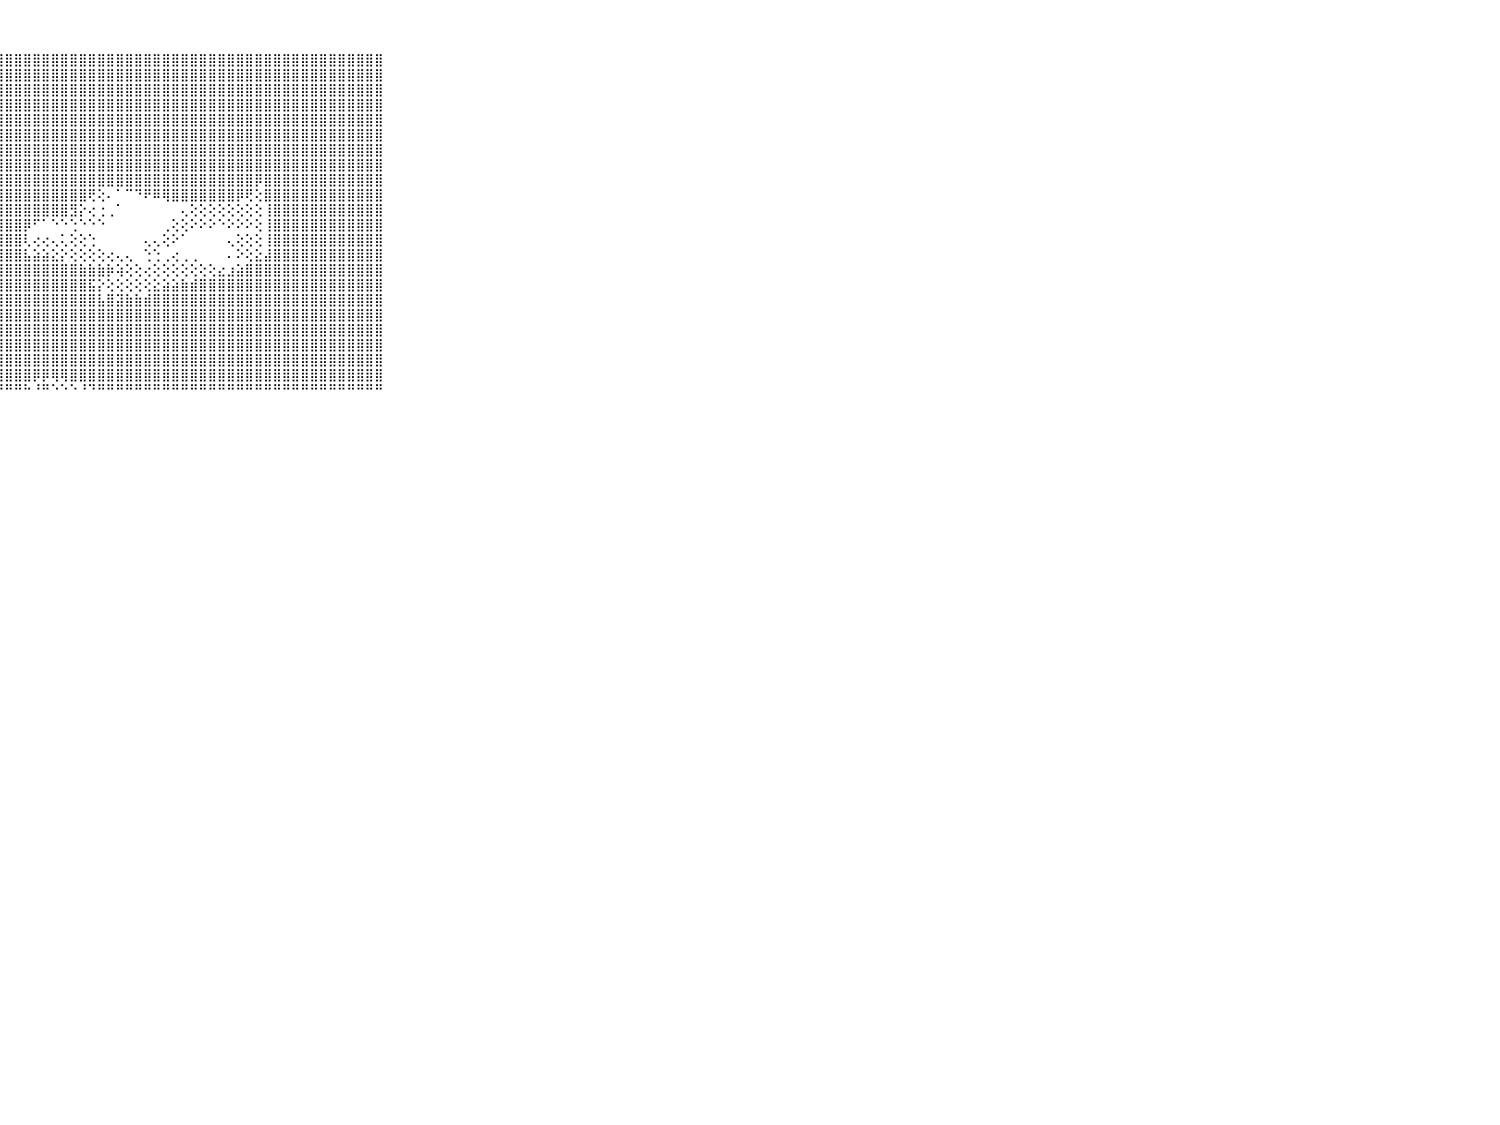

⠀⠀⠀⠀⠀⠀⠀⠀⠀⠀⠀⣿⣿⣿⣿⣿⣿⣿⣿⣿⣿⣿⣿⣿⣿⡟⢕⢸⣿⣿⣿⣿⣿⣿⣿⣿⣿⣿⣿⣿⣿⣿⣿⣿⣿⣿⣿⣿⣿⣿⣿⣿⣿⣿⣿⣿⣿⣿⣿⣿⣿⣿⣿⣿⣿⣿⣿⣿⣿⠀⠀⠀⠀⠀⠀⠀⠀⠀⠀⠀⠀
⠀⠀⠀⠀⠀⠀⠀⠀⠀⠀⠀⣿⣿⣿⣿⣿⣿⣿⣿⣿⣿⣿⣿⣿⣿⡇⢕⢸⣿⣿⣿⣿⣿⣿⣿⣿⣿⣿⣿⣿⣿⣿⣿⣿⣿⣿⣿⣿⣿⣿⣿⣿⣿⣿⣿⣿⣿⣿⣿⣿⣿⣿⣿⣿⣿⣿⣿⣿⣿⠀⠀⠀⠀⠀⠀⠀⠀⠀⠀⠀⠀
⠀⠀⠀⠀⠀⠀⠀⠀⠀⠀⠀⣿⣿⣿⣿⣿⣿⣿⣿⣿⣿⣿⣿⣿⣿⡇⢕⢸⣿⣿⣿⣿⣿⣿⣿⣿⣿⣿⣿⣿⣿⣿⣿⣿⣿⣿⣿⣿⣿⣿⣿⣿⣿⣿⣿⣿⣿⣿⣿⣿⣿⣿⣿⣿⣿⣿⣿⣿⣿⠀⠀⠀⠀⠀⠀⠀⠀⠀⠀⠀⠀
⠀⠀⠀⠀⠀⠀⠀⠀⠀⠀⠀⣿⣿⣿⣿⣿⣿⣿⣿⣿⣿⣿⣿⣿⣿⡇⢕⢸⣿⣿⣿⣿⣿⣿⣿⣿⣿⣿⣿⣿⣿⣿⣿⣿⣿⣿⣿⣿⣿⣿⣿⣿⣿⣿⣿⣿⣿⣿⣿⣿⣿⣿⣿⣿⣿⣿⣿⣿⣿⠀⠀⠀⠀⠀⠀⠀⠀⠀⠀⠀⠀
⠀⠀⠀⠀⠀⠀⠀⠀⠀⠀⠀⣿⣿⣿⣿⣿⣿⣿⣿⣿⣿⣿⣿⣿⣿⡇⢕⣿⣿⣿⣿⣿⣿⣿⣿⣿⣿⣿⣿⣿⣿⣿⣿⣿⣿⣿⣿⣿⣿⣿⣿⣿⣿⣿⣿⣿⣿⣿⣿⣿⣿⣿⣿⣿⣿⣿⣿⣿⣿⠀⠀⠀⠀⠀⠀⠀⠀⠀⠀⠀⠀
⠀⠀⠀⠀⠀⠀⠀⠀⠀⠀⠀⣿⣿⣿⣿⣿⣿⣿⣿⣿⣿⣿⣿⣿⣿⡇⢕⣿⣿⣿⣿⣿⣿⣿⣿⣿⣿⣿⣿⣿⣿⣿⣿⣿⣿⣿⣿⣿⣿⣿⣿⣿⣿⣿⣿⣿⣿⣿⣿⣿⣿⣿⣿⣿⣿⣿⣿⣿⣿⠀⠀⠀⠀⠀⠀⠀⠀⠀⠀⠀⠀
⠀⠀⠀⠀⠀⠀⠀⠀⠀⠀⠀⣿⣿⣿⣿⣿⣿⣿⣿⣿⣿⣿⣿⣿⣿⢇⢕⣿⣿⣿⣿⣿⣿⣿⣿⣿⣿⣿⣿⣿⣿⣿⣿⣿⣿⣿⣿⣿⣿⣿⣿⣿⣿⣿⣿⣿⣿⣿⣿⣿⣿⣿⣿⣿⣿⣿⣿⣿⣿⠀⠀⠀⠀⠀⠀⠀⠀⠀⠀⠀⠀
⠀⠀⠀⠀⠀⠀⠀⠀⠀⠀⠀⣿⣿⣿⣿⣿⣿⣿⣿⣿⣿⣿⣿⣿⣿⢕⢱⣿⣿⣿⣿⣿⣿⣿⣿⣿⣿⣿⣿⣿⣿⣿⣿⣿⣿⣿⣿⣿⣿⣿⣿⣿⣿⣿⣿⣿⣿⣿⣿⣿⣿⣿⣿⣿⣿⣿⣿⣿⣿⠀⠀⠀⠀⠀⠀⠀⠀⠀⠀⠀⠀
⠀⠀⠀⠀⠀⠀⠀⠀⠀⠀⠀⣿⣿⣿⣿⣿⣿⣿⣿⣿⣿⣿⣿⣿⣿⢕⢸⣿⣿⣿⣿⣿⣿⣿⣿⣿⣿⣿⣿⣿⣿⣿⣿⣿⣿⣿⣿⣿⣿⣿⣿⣿⣿⣿⣿⡿⣿⣿⣿⣿⣿⣿⣿⣿⣿⣿⣿⣿⣿⠀⠀⠀⠀⠀⠀⠀⠀⠀⠀⠀⠀
⠀⠀⠀⠀⠀⠀⠀⠀⠀⠀⠀⣿⣿⣿⣿⣿⣿⣿⣿⣿⣿⣿⣿⣿⣿⢕⢸⣿⣿⣿⣿⣿⣿⣿⣿⣿⣿⢟⢕⠄⠁⠉⠙⠟⠿⢿⣿⣿⣿⣿⣿⣿⣿⡿⢟⢕⣿⣿⣿⣿⣿⣿⣿⣿⣿⣿⣿⣿⣿⠀⠀⠀⠀⠀⠀⠀⠀⠀⠀⠀⠀
⠀⠀⠀⠀⠀⠀⠀⠀⠀⠀⠀⣿⣿⣿⣿⣿⣿⣿⣿⣿⣿⣿⣿⣿⣿⢕⢸⣿⣿⣿⣿⣿⣿⣿⣿⣻⡕⢔⢐⢀⠁⠀⠀⠀⠀⠀⠀⢄⢕⢕⢕⢕⢕⢕⢕⢕⢸⣿⣿⣿⣿⣿⣿⣿⣿⣿⣿⣿⣿⠀⠀⠀⠀⠀⠀⠀⠀⠀⠀⠀⠀
⠀⠀⠀⠀⠀⠀⠀⠀⠀⠀⠀⣿⣿⣿⣿⣿⣿⣿⣿⣿⣿⣿⣿⣿⣿⢕⢸⣿⣿⣿⡿⠋⠁⠑⠑⢑⠑⠑⠑⠀⠀⠀⠀⠀⠀⢀⢕⢕⠕⠕⠕⠑⠕⠕⠕⢕⢸⣿⣿⣿⣿⣿⣿⣿⣿⣿⣿⣿⣿⠀⠀⠀⠀⠀⠀⠀⠀⠀⠀⠀⠀
⠀⠀⠀⠀⠀⠀⠀⠀⠀⠀⠀⣿⣿⣿⣿⣿⣿⣿⣿⣿⣿⣿⣿⣿⣿⢕⣾⣿⣿⣿⢇⢔⢔⢄⢅⢕⢕⢑⠀⠀⠀⠀⠀⢄⢄⢕⠕⠁⠀⠀⠀⠀⢄⢕⢕⢕⢸⣿⣿⣿⣿⣿⣿⣿⣿⣿⣿⣿⣿⠀⠀⠀⠀⠀⠀⠀⠀⠀⠀⠀⠀
⠀⠀⠀⠀⠀⠀⠀⠀⠀⠀⠀⣿⣿⣿⣿⣿⣿⣿⣿⣿⣿⣿⣿⣿⡟⢕⣿⣿⣿⣿⣧⣵⣵⣕⡕⢕⢕⢕⢕⢔⢄⢄⠀⢑⢑⢀⢔⢀⢀⠀⠀⠀⠄⠕⢕⣕⣼⣿⣿⣿⣿⣿⣿⣿⣿⣿⣿⣿⣿⠀⠀⠀⠀⠀⠀⠀⠀⠀⠀⠀⠀
⠀⠀⠀⠀⠀⠀⠀⠀⠀⠀⠀⣿⣿⣿⣿⣿⣿⣿⣿⣿⣿⣿⣿⣿⡇⢕⣿⣿⣿⣿⣿⣿⣿⣿⣿⣿⣷⣷⣷⡷⢵⢕⢕⢔⢕⢕⢕⢕⢕⢕⢕⣔⣰⣵⣿⣿⣿⣿⣿⣿⣿⣿⣿⣿⣿⣿⣿⣿⣿⠀⠀⠀⠀⠀⠀⠀⠀⠀⠀⠀⠀
⠀⠀⠀⠀⠀⠀⠀⠀⠀⠀⠀⣿⣿⣿⣿⣿⣿⣿⣿⣿⣿⣿⣿⣿⡇⢕⣿⣿⣿⣿⣿⣿⣿⣿⣿⣿⣿⣯⡕⢕⢕⢕⢕⢕⣕⣵⣵⣷⣾⣿⣿⣿⣿⣿⣿⣿⣿⣿⣿⣿⣿⣿⣿⣿⣿⣿⣿⣿⣿⠀⠀⠀⠀⠀⠀⠀⠀⠀⠀⠀⠀
⠀⠀⠀⠀⠀⠀⠀⠀⠀⠀⠀⣿⣿⣿⣿⣿⣿⣿⣿⣿⣿⣿⣿⣿⡇⢸⣿⣿⣿⣿⣿⣿⣿⣿⣿⣿⣿⣿⣧⣿⣽⣷⣷⣾⣿⣿⣿⣿⣿⣿⣿⣿⣿⣿⣿⣿⣿⣿⣿⣿⣿⣿⣿⣿⣿⣿⣿⣿⣿⠀⠀⠀⠀⠀⠀⠀⠀⠀⠀⠀⠀
⠀⠀⠀⠀⠀⠀⠀⠀⠀⠀⠀⣿⣿⣿⣿⣿⣿⣿⣿⣿⣿⣿⣿⣿⣷⣸⣿⣿⣿⣿⣿⣿⣿⣿⣿⣿⣿⣿⣿⣿⣿⣿⣿⣿⣿⣿⣿⣿⣿⣿⣿⣿⣿⣿⣿⣿⣿⣿⣿⣿⣿⣿⣿⣿⣿⣿⣿⣿⣿⠀⠀⠀⠀⠀⠀⠀⠀⠀⠀⠀⠀
⠀⠀⠀⠀⠀⠀⠀⠀⠀⠀⠀⣿⣿⣿⣿⣿⣿⣿⣿⣿⣿⣿⣿⣿⣿⣿⣿⣿⣿⣿⣿⣿⣿⣿⣿⣿⣿⣿⣿⣿⣿⣿⣿⣿⣿⣿⣿⣿⣿⣿⣿⣿⣿⣿⣿⣿⣿⣿⣿⣿⣿⣿⣿⣿⣿⣿⣿⣿⣿⠀⠀⠀⠀⠀⠀⠀⠀⠀⠀⠀⠀
⠀⠀⠀⠀⠀⠀⠀⠀⠀⠀⠀⣿⣿⣿⣿⣿⣿⣿⣿⣿⣿⣿⣿⣿⣿⣿⣿⣿⣿⣿⣿⣿⣿⣿⣿⣿⣿⣿⣿⣿⣿⣿⣿⣿⣿⣿⣿⣿⣿⣿⣿⣿⣿⣿⣿⣿⣿⣿⣿⣿⣿⣿⣿⣿⣿⣿⣿⣿⣿⠀⠀⠀⠀⠀⠀⠀⠀⠀⠀⠀⠀
⠀⠀⠀⠀⠀⠀⠀⠀⠀⠀⠀⣿⣿⣿⣿⣿⣿⣿⣿⣿⣿⣿⣿⣿⣿⣿⣿⣿⣿⣿⣿⣿⣿⣿⣿⣿⣿⣿⣿⣿⣿⣿⣿⣿⣿⣿⣿⣿⣿⣿⣿⣿⣿⣿⣿⣿⣿⣿⣿⣿⣿⣿⣿⣿⣿⣿⣿⣿⣿⠀⠀⠀⠀⠀⠀⠀⠀⠀⠀⠀⠀
⠀⠀⠀⠀⠀⠀⠀⠀⠀⠀⠀⣿⣿⣿⣿⣿⣿⣿⣿⣿⣿⣿⣿⡟⢟⢟⢻⣿⣿⣿⣿⡿⡿⢿⢿⣿⣿⣿⣿⣿⣿⣿⣿⣿⣿⣿⣿⣿⣿⣿⣿⣿⣿⣿⣿⣿⣿⣿⣿⣿⣿⣿⣿⣿⣿⣿⣿⣿⣿⠀⠀⠀⠀⠀⠀⠀⠀⠀⠀⠀⠀
⠀⠀⠀⠀⠀⠀⠀⠀⠀⠀⠀⠛⠙⠙⠙⠙⠛⠛⠛⠛⠛⠛⠛⠃⠑⠑⠘⠛⠛⠛⠓⠘⠛⠑⠑⠑⠘⠙⠛⠛⠛⠛⠛⠛⠛⠛⠛⠛⠛⠛⠛⠛⠛⠛⠛⠛⠛⠛⠛⠛⠛⠛⠛⠛⠛⠛⠛⠛⠛⠀⠀⠀⠀⠀⠀⠀⠀⠀⠀⠀⠀